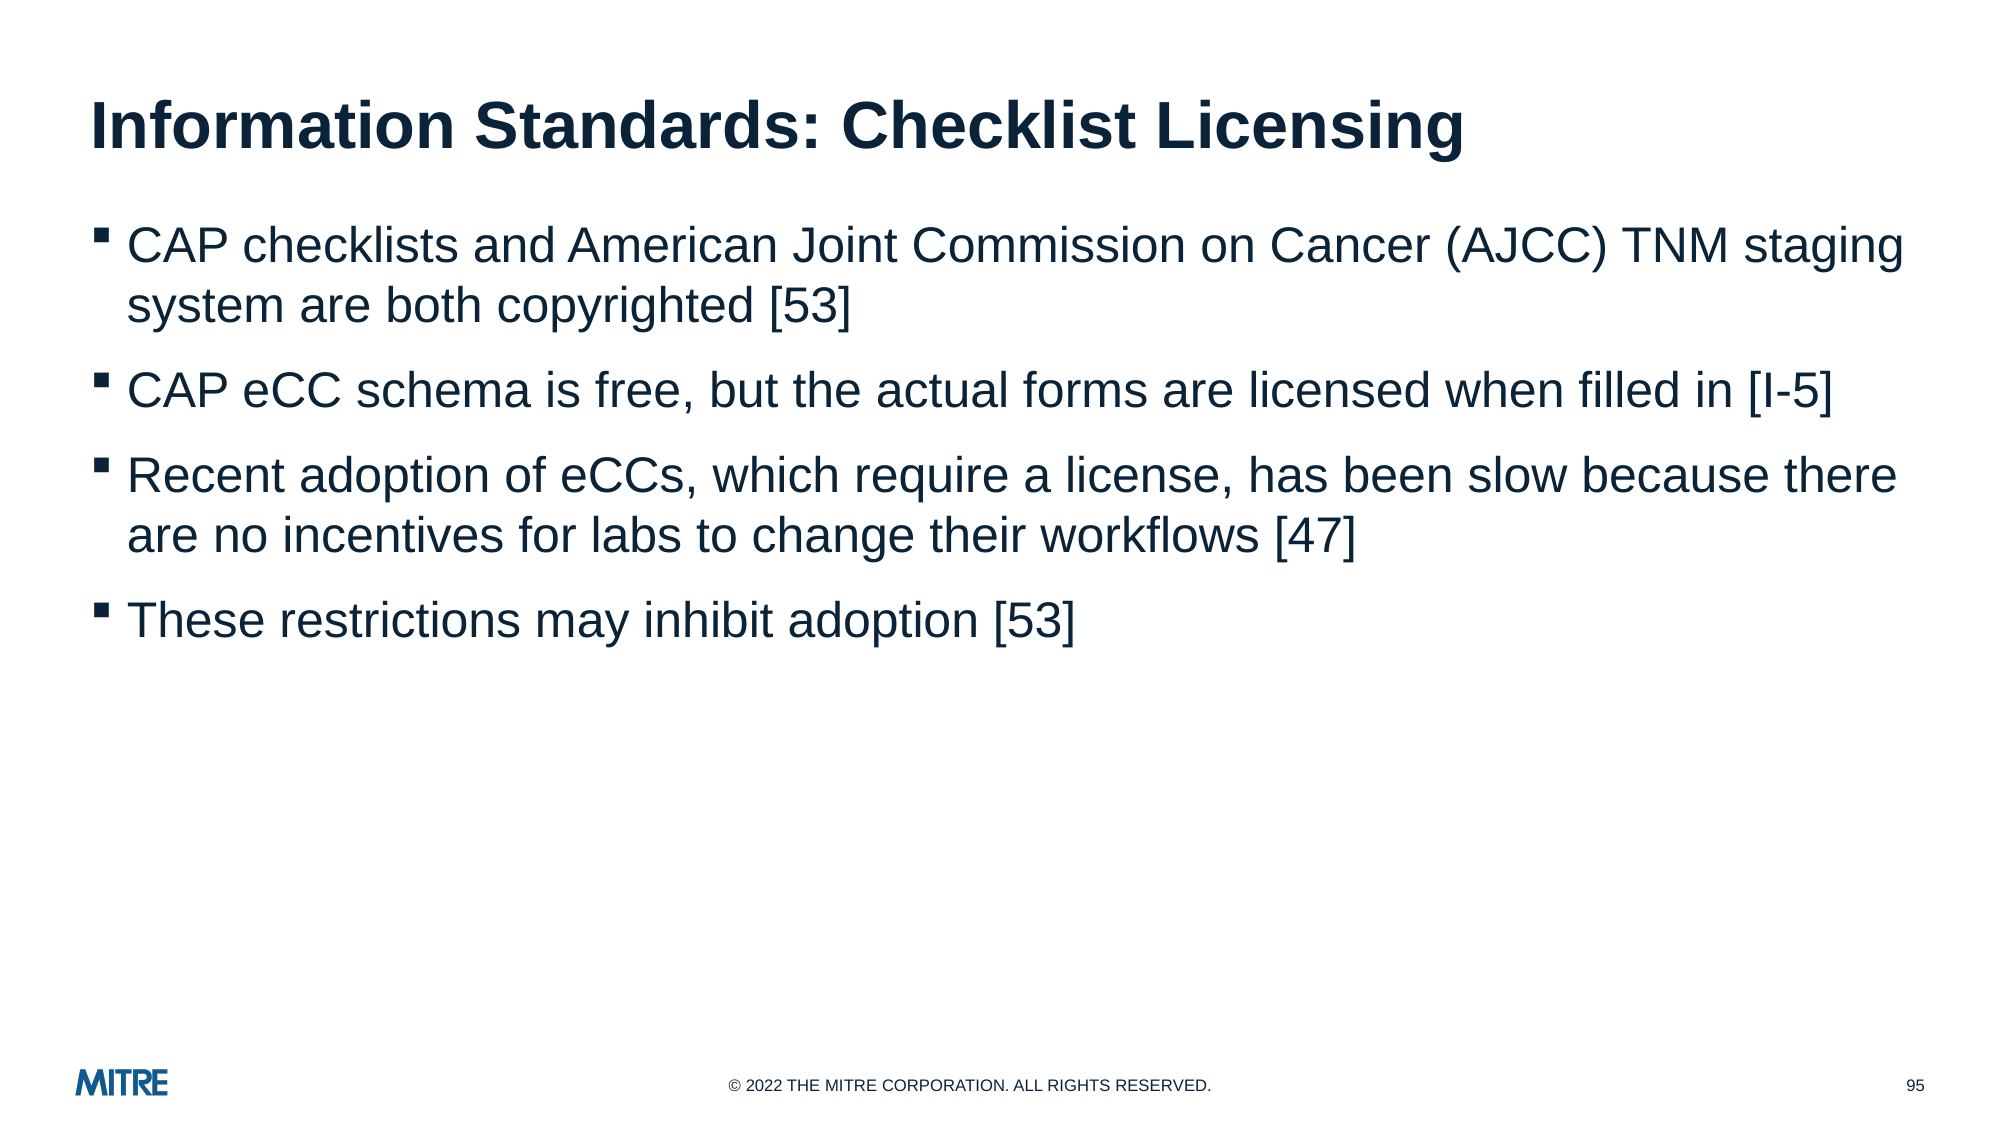

# Information Standards: Checklist Licensing
CAP checklists and American Joint Commission on Cancer (AJCC) TNM staging system are both copyrighted [53]
CAP eCC schema is free, but the actual forms are licensed when filled in [I-5]
Recent adoption of eCCs, which require a license, has been slow because there are no incentives for labs to change their workflows [47]
These restrictions may inhibit adoption [53]

95